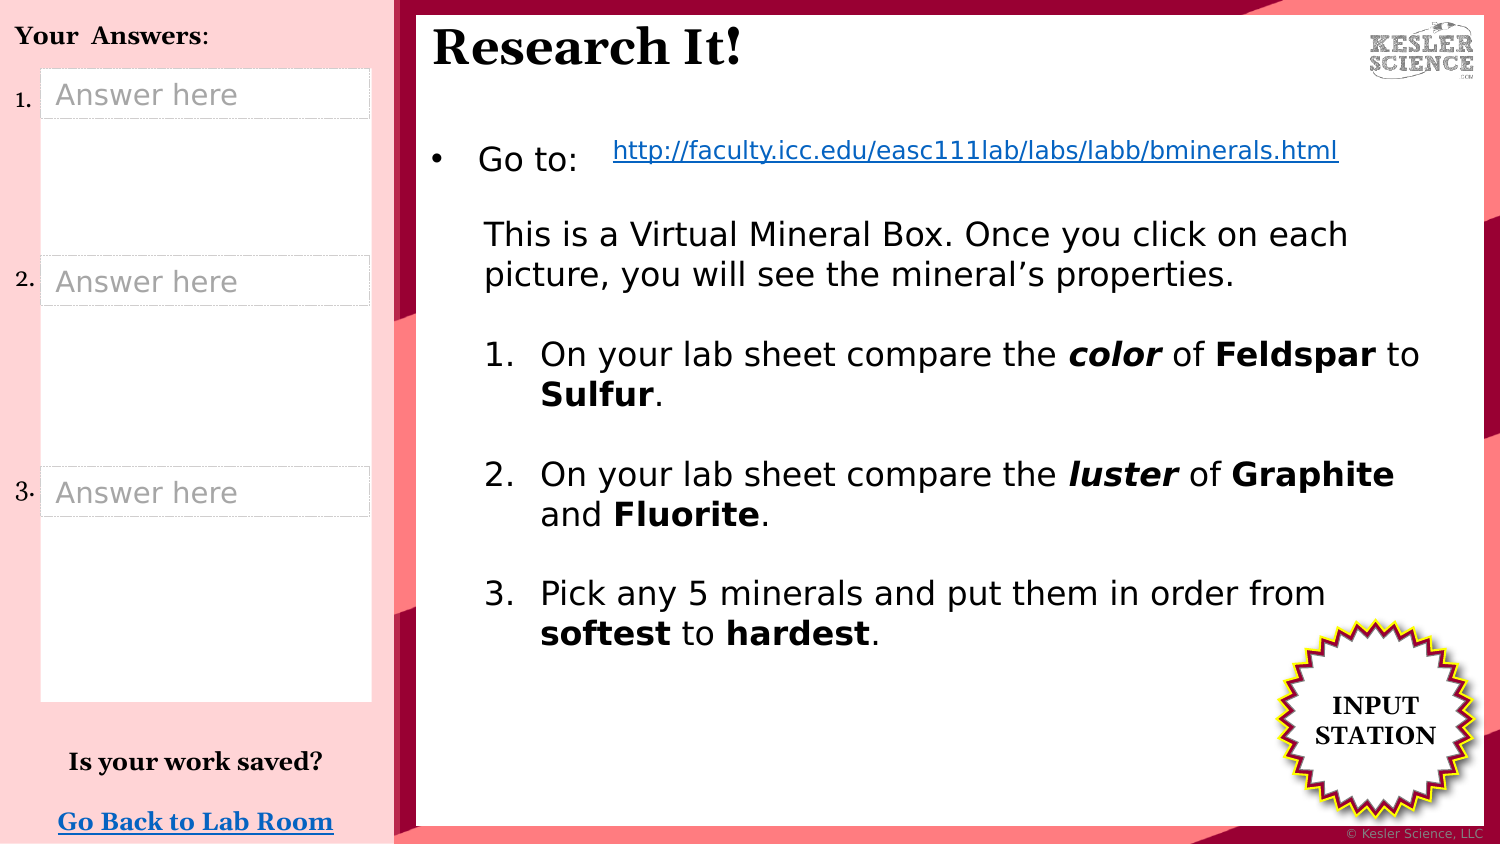

Answer here
http://faculty.icc.edu/easc111lab/labs/labb/bminerals.html
Answer here
Answer here
Is your work saved?

Go Back to Lab Room